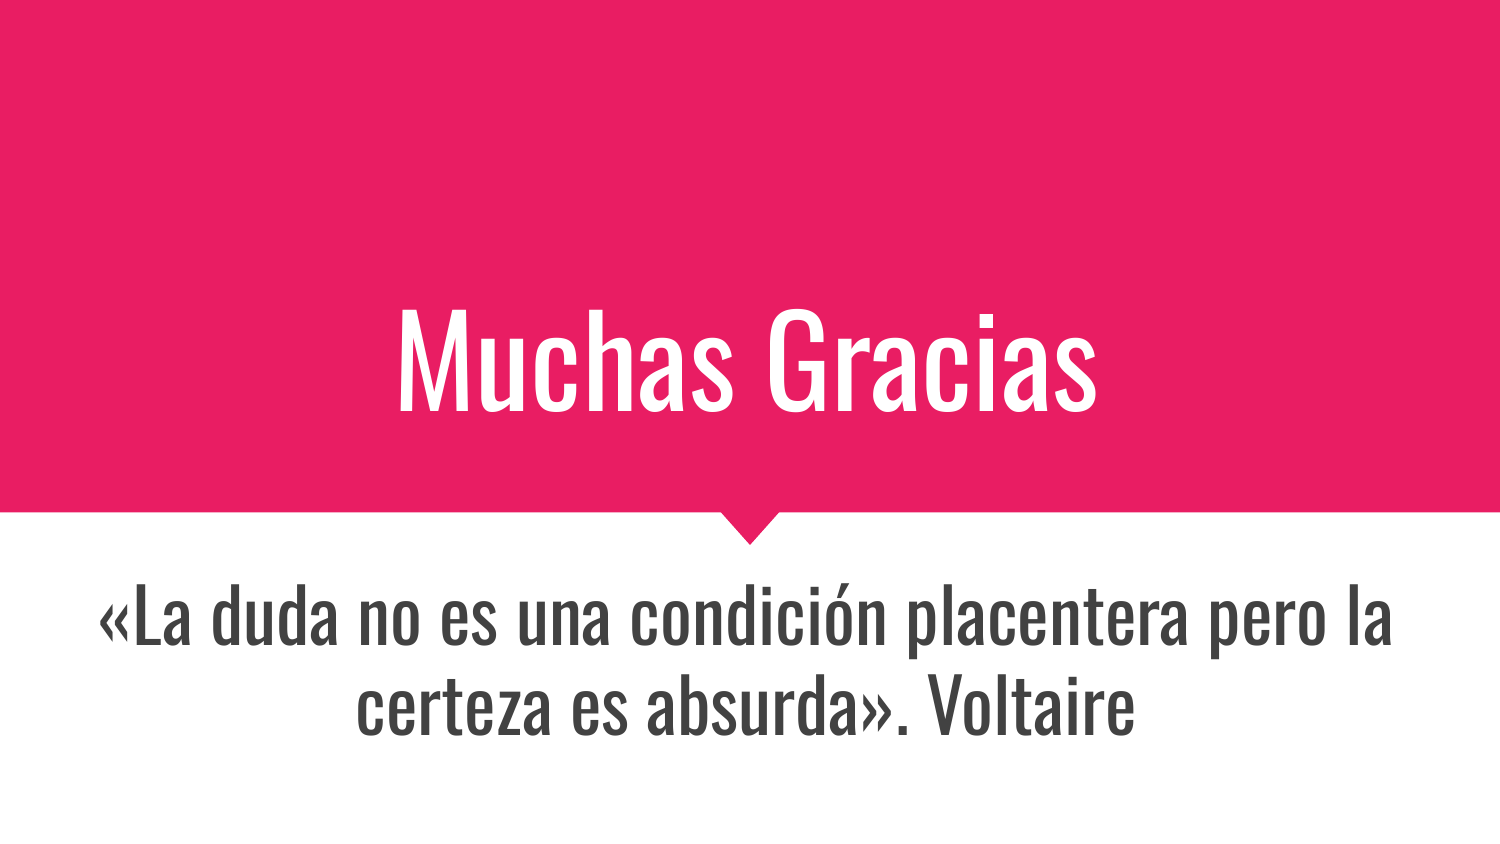

# Muchas Gracias
«La duda no es una condición placentera pero la certeza es absurda». Voltaire